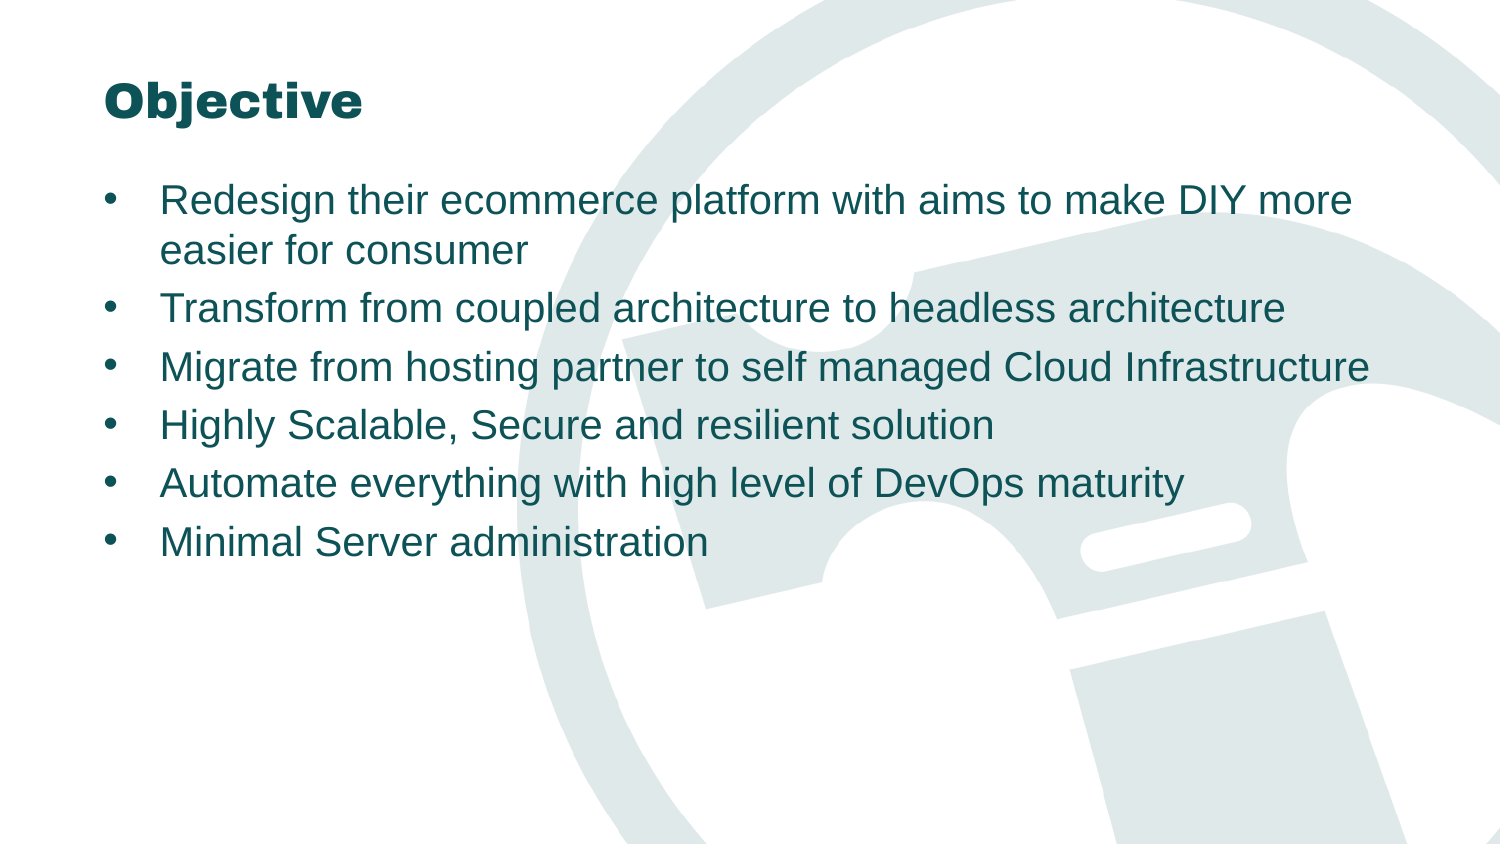

Objective
Redesign their ecommerce platform with aims to make DIY more easier for consumer
Transform from coupled architecture to headless architecture
Migrate from hosting partner to self managed Cloud Infrastructure
Highly Scalable, Secure and resilient solution
Automate everything with high level of DevOps maturity
Minimal Server administration